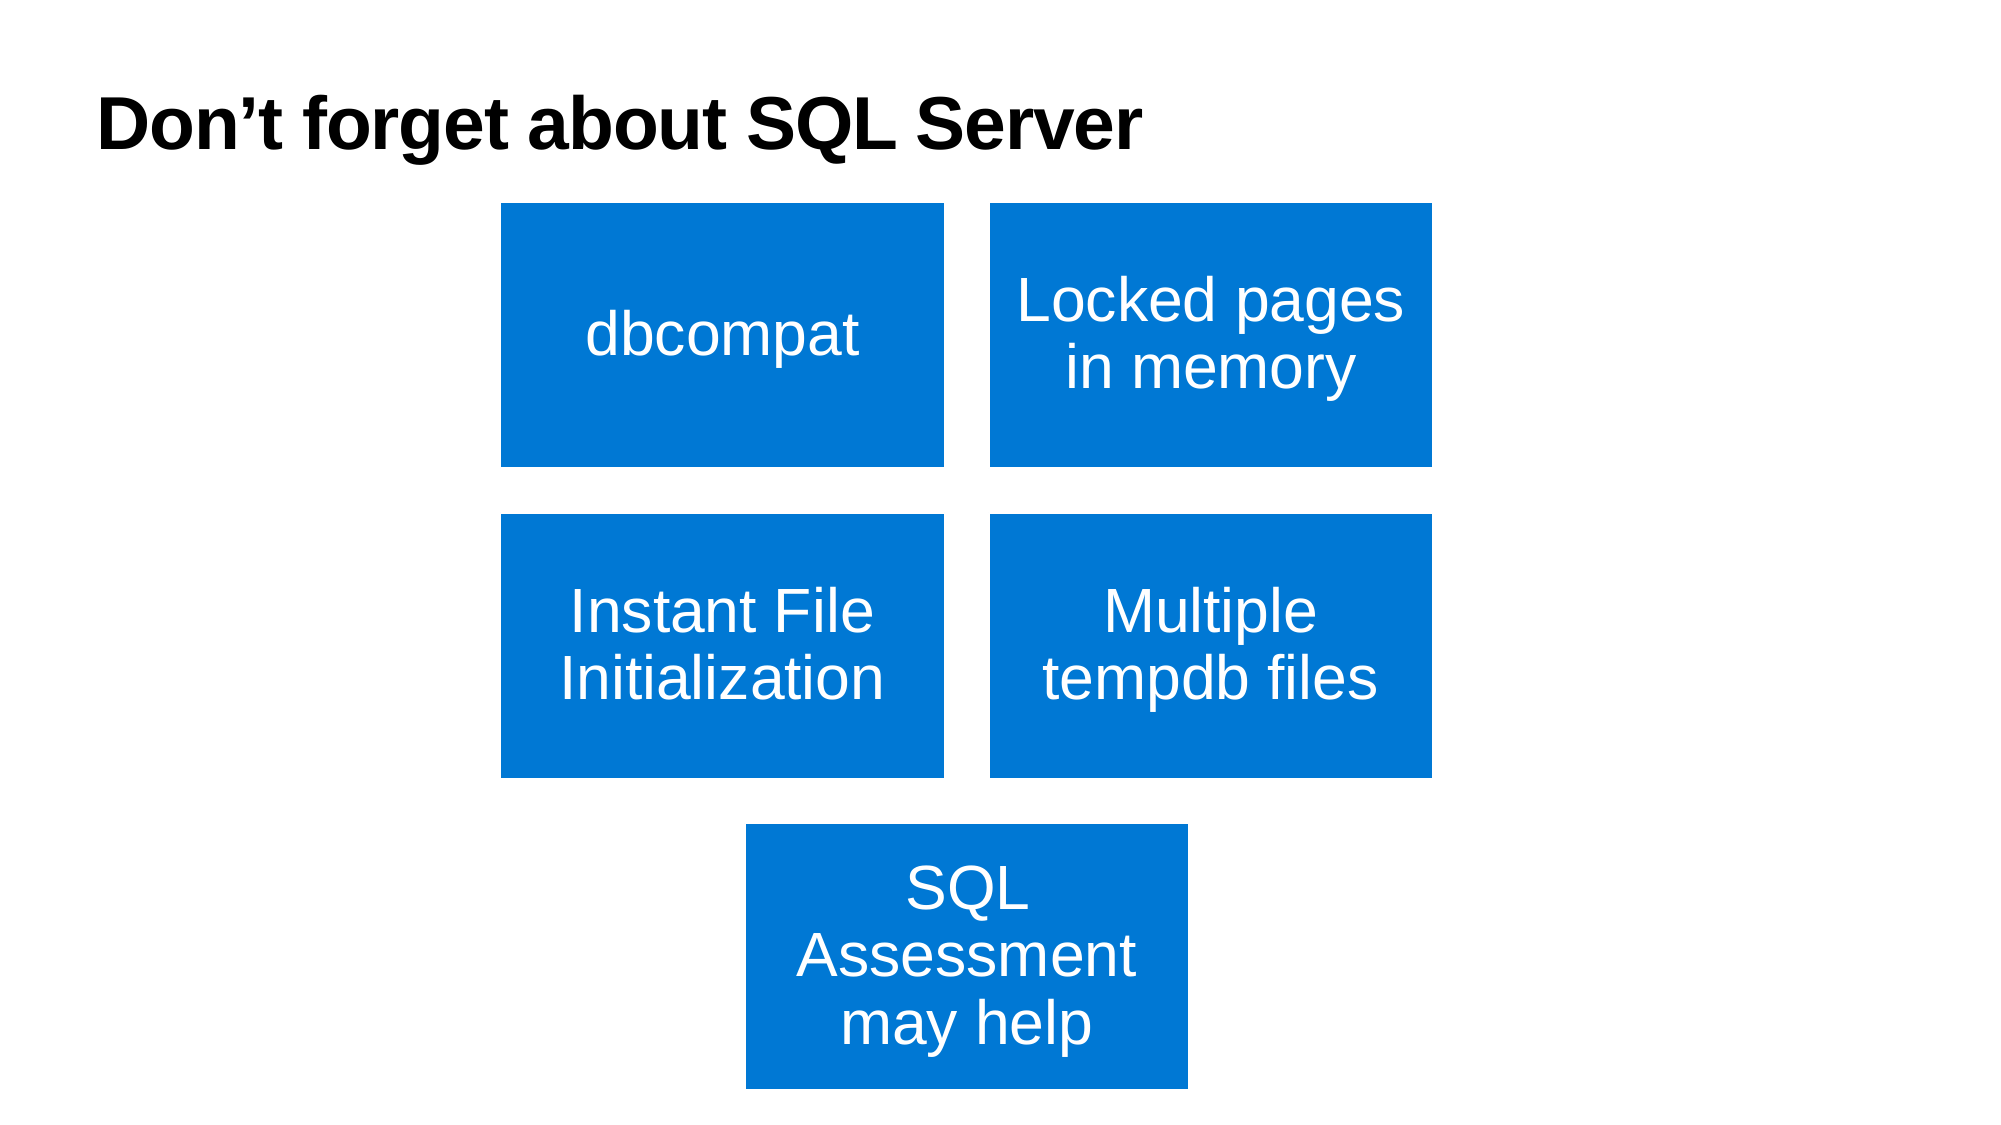

# Don’t forget about SQL Server
dbcompat
Locked pages in memory
Instant File Initialization
Multiple tempdb files
SQL Assessment may help